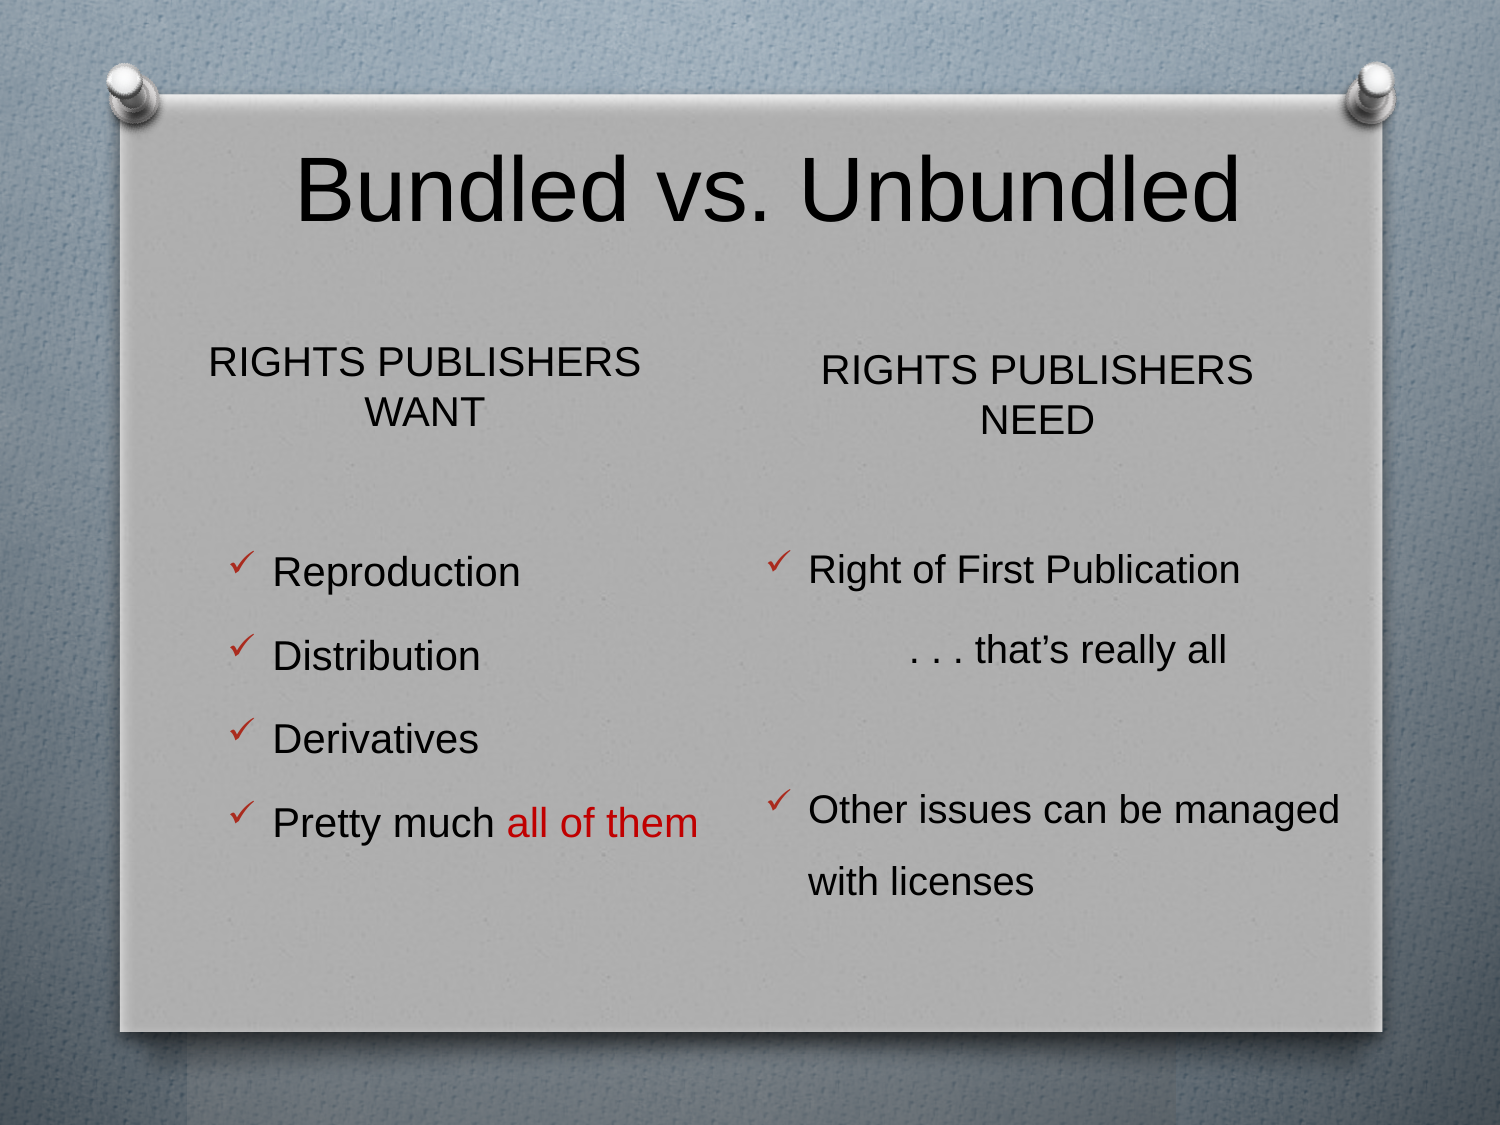

# Bundled vs. Unbundled
RIGHTS PUBLISHERS WANT
RIGHTS PUBLISHERS NEED
Reproduction
Distribution
Derivatives
Pretty much all of them

Right of First Publication
	. . . that’s really all

Other issues can be managed with licenses